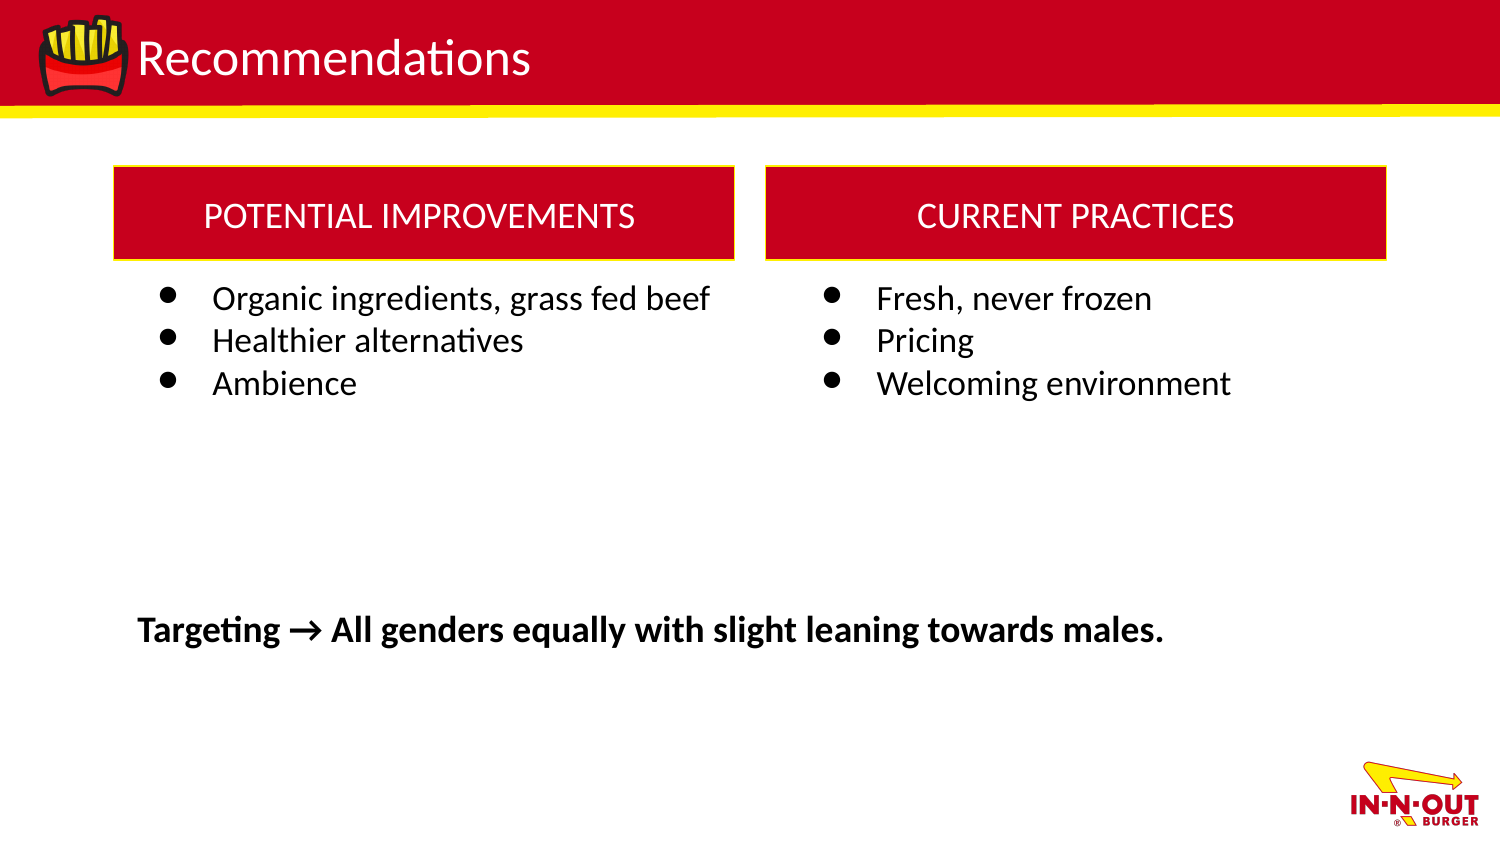

# Recommendations
POTENTIAL IMPROVEMENTS
CURRENT PRACTICES
Organic ingredients, grass fed beef
Healthier alternatives
Ambience
Fresh, never frozen
Pricing
Welcoming environment

Targeting → All genders equally with slight leaning towards males.